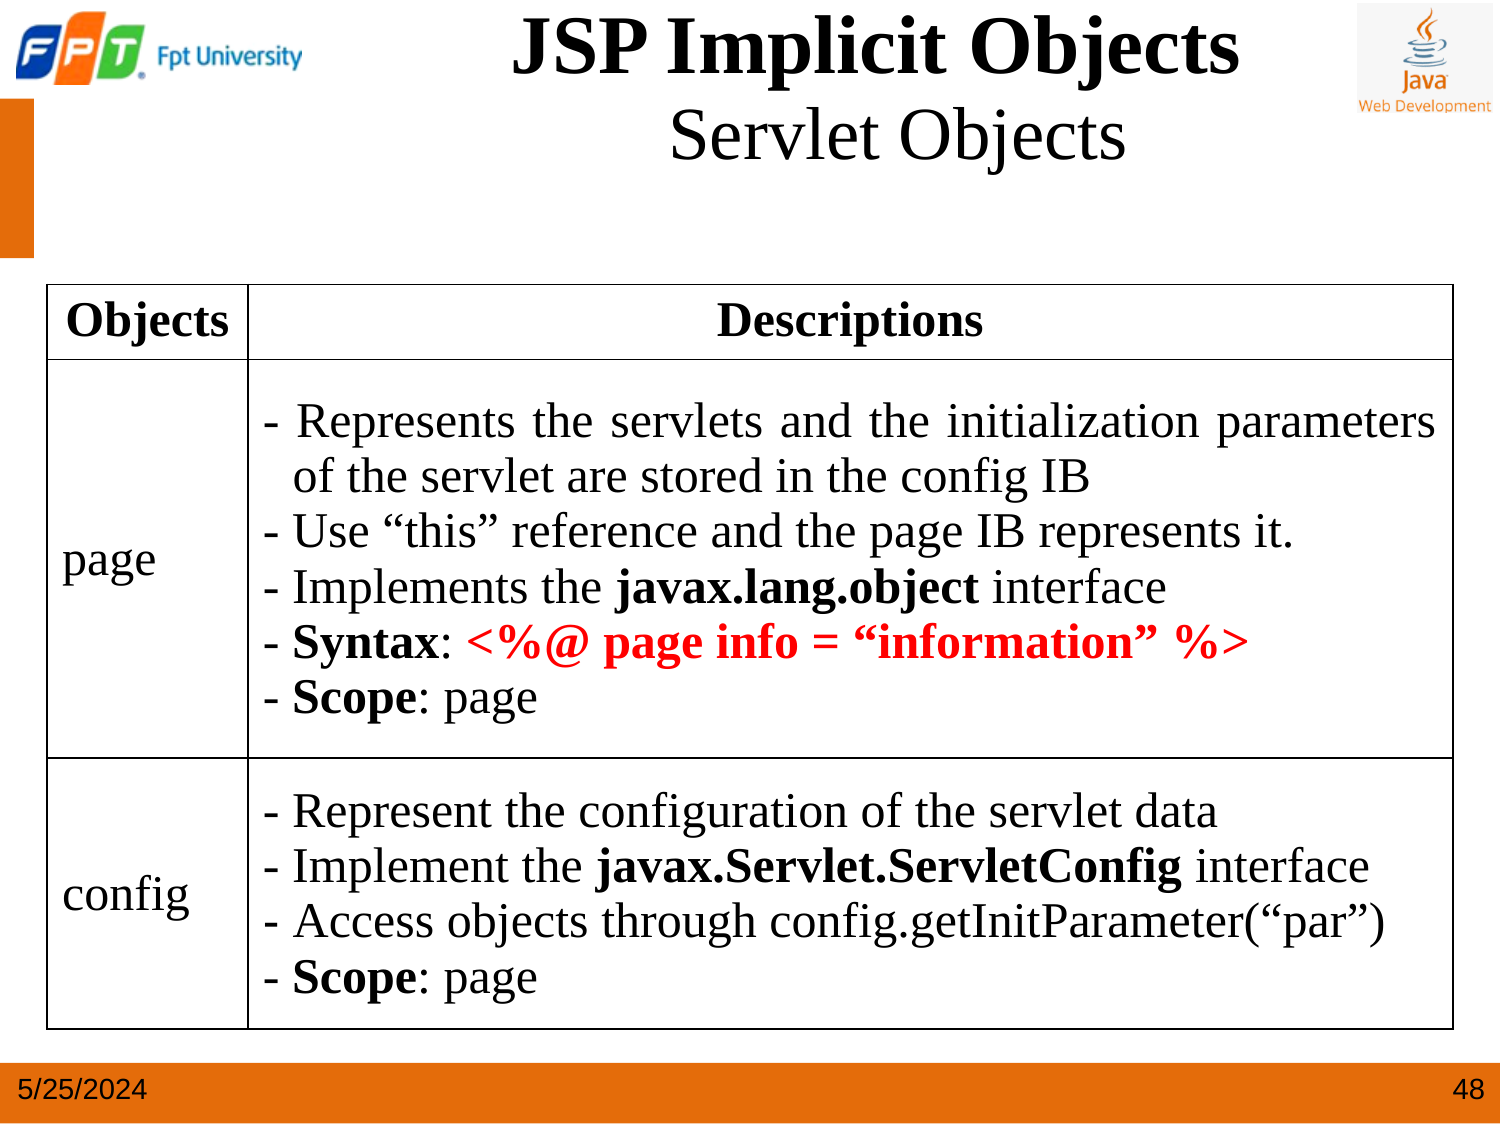

JSP Implicit Objects
 Servlet Objects
| Objects | Descriptions |
| --- | --- |
| page | - Represents the servlets and the initialization parameters of the servlet are stored in the config IB - Use “this” reference and the page IB represents it. - Implements the javax.lang.object interface - Syntax: <%@ page info = “information” %> - Scope: page |
| config | - Represent the configuration of the servlet data - Implement the javax.Servlet.ServletConfig interface Access objects through config.getInitParameter(“par”) - Scope: page |
5/25/2024
48